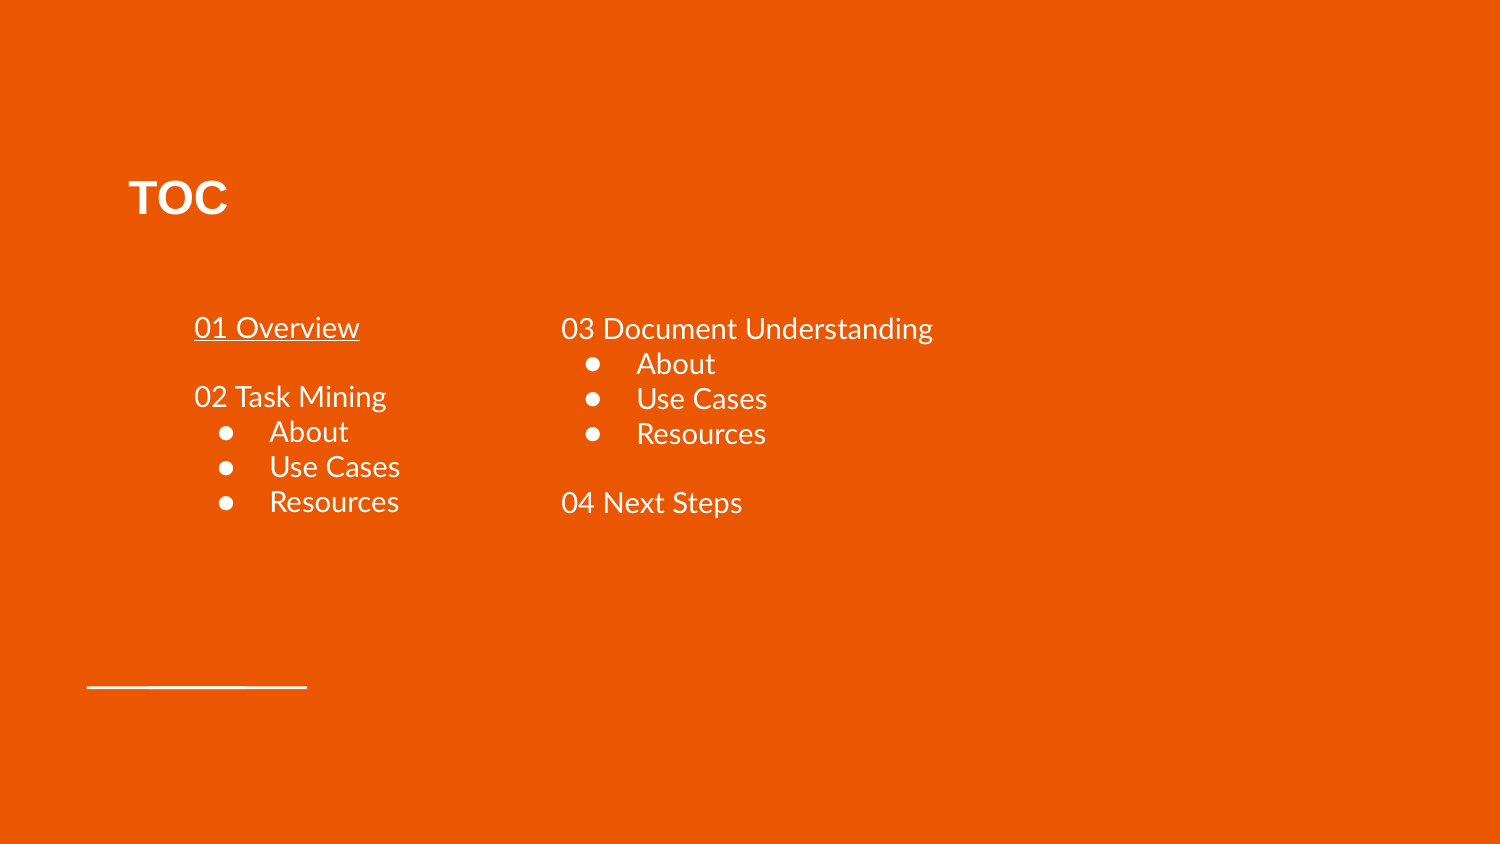

# TOC
01 Overview

02 Task Mining
About
Use Cases
Resources
03 Document Understanding
About
Use Cases
Resources

04 Next Steps